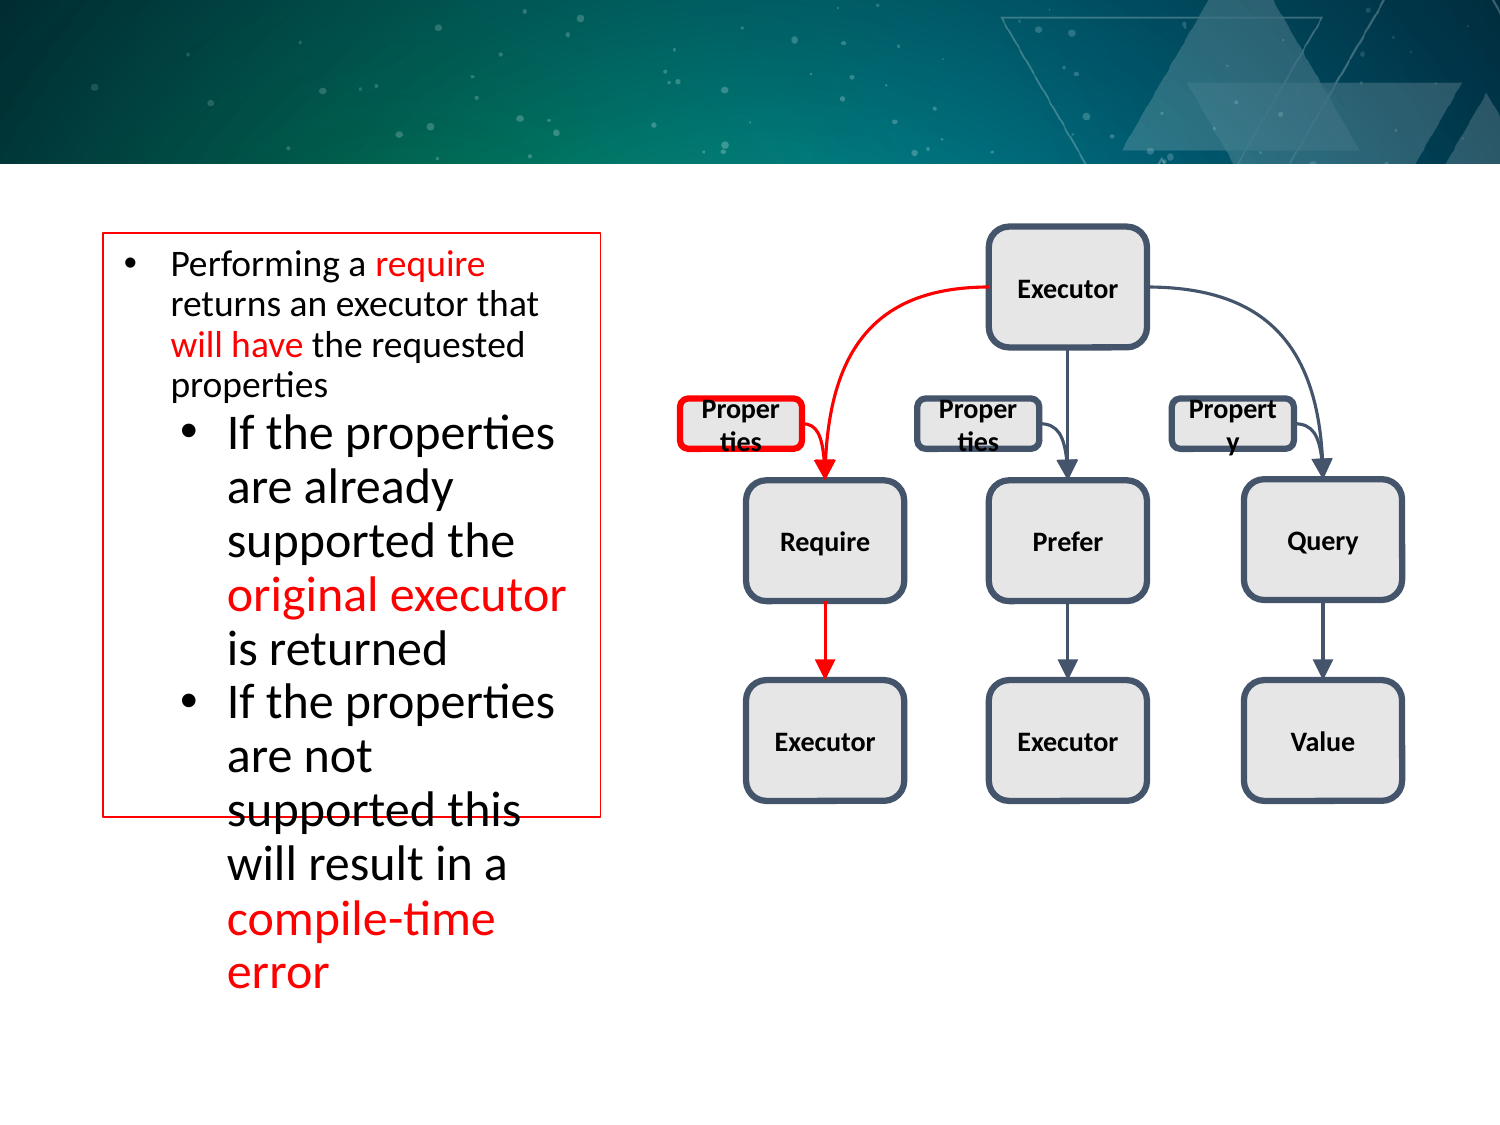

Executor
Performing a require returns an executor that will have the requested properties
If the properties are already supported the original executor is returned
If the properties are not supported this will result in a compile-time error
Properties
Properties
Property
Query
Require
Prefer
Executor
Executor
Value